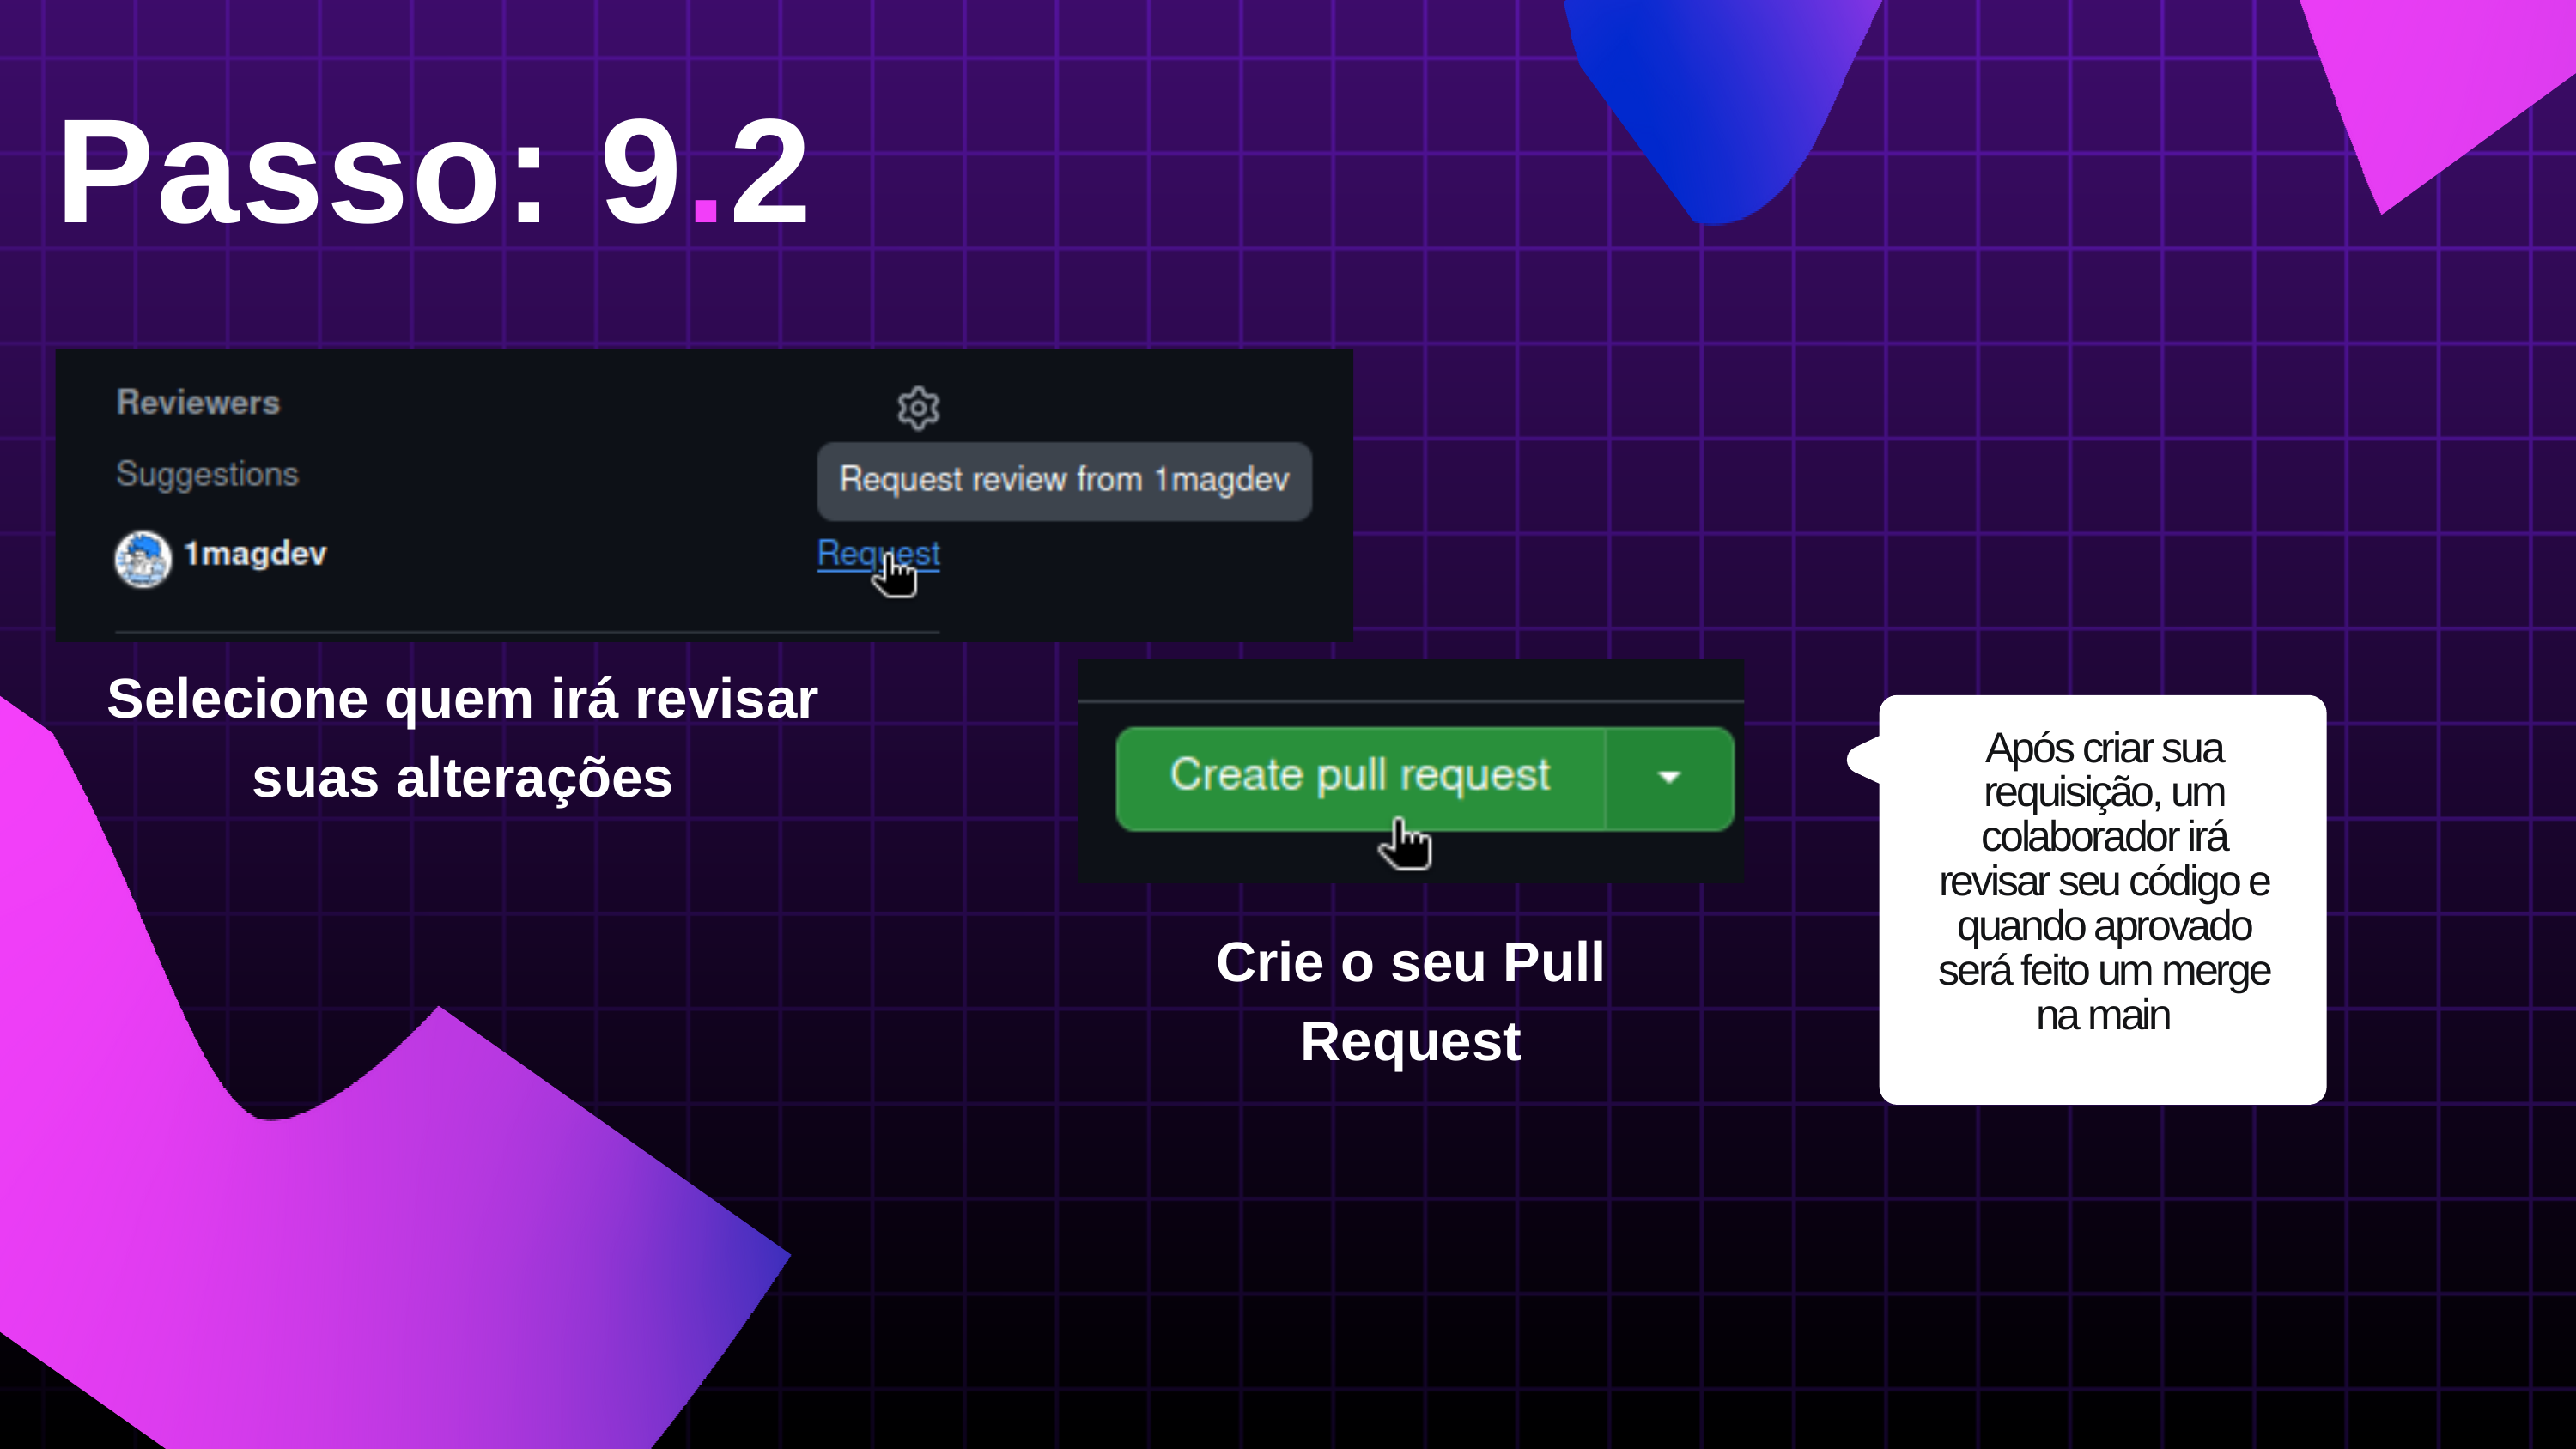

Passo: 9.2

Selecione quem irá revisar suas alterações

Após criar sua requisição, um colaborador irá revisar seu código e quando aprovado será feito um merge na main

Crie o seu Pull Request